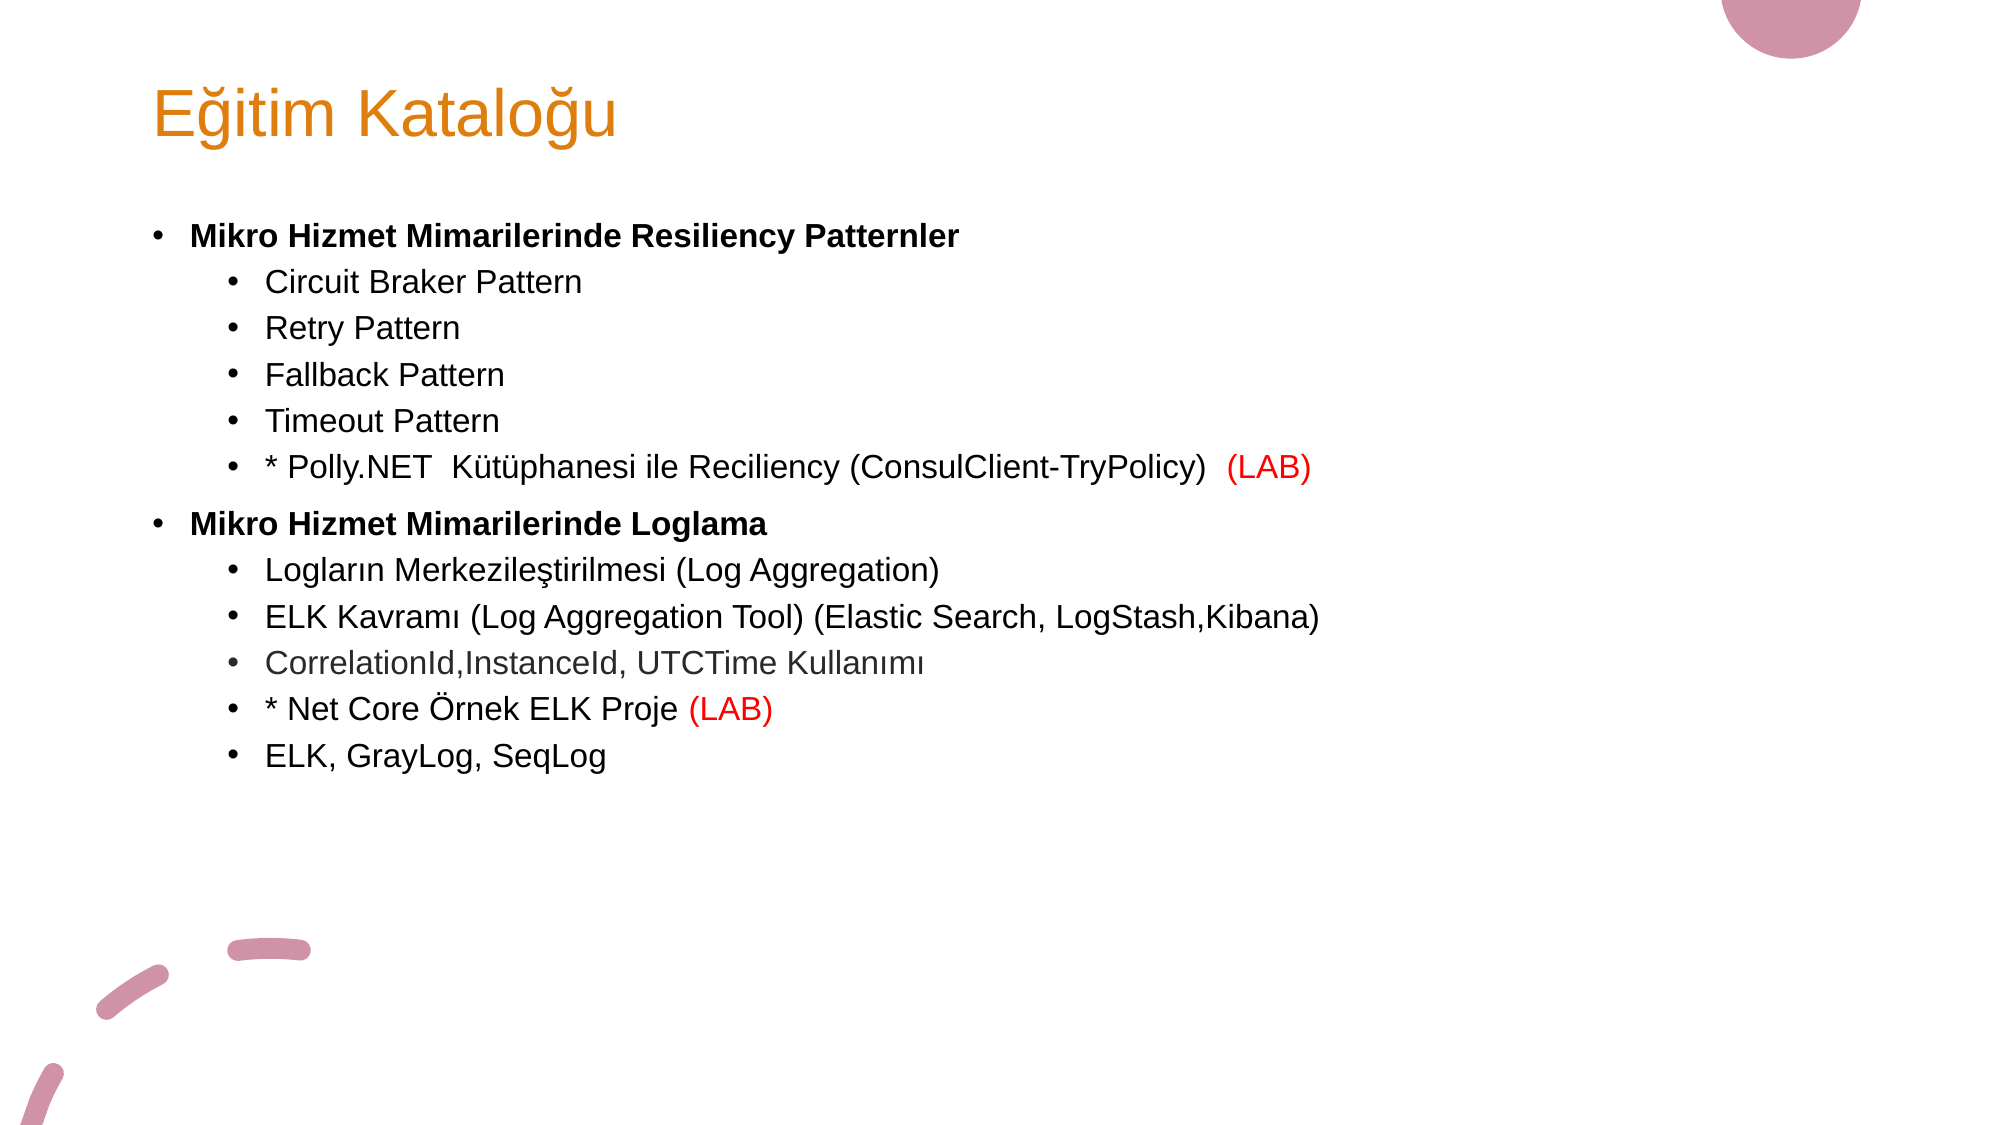

# Eğitim Kataloğu
Mikro Hizmet Mimarilerinde Resiliency Patternler
Circuit Braker Pattern
Retry Pattern
Fallback Pattern
Timeout Pattern
* Polly.NET  Kütüphanesi ile Reciliency (ConsulClient-TryPolicy)  (LAB)
Mikro Hizmet Mimarilerinde Loglama
Logların Merkezileştirilmesi (Log Aggregation)
ELK Kavramı (Log Aggregation Tool) (Elastic Search, LogStash,Kibana)
CorrelationId,InstanceId, UTCTime Kullanımı
* Net Core Örnek ELK Proje (LAB)
ELK, GrayLog, SeqLog